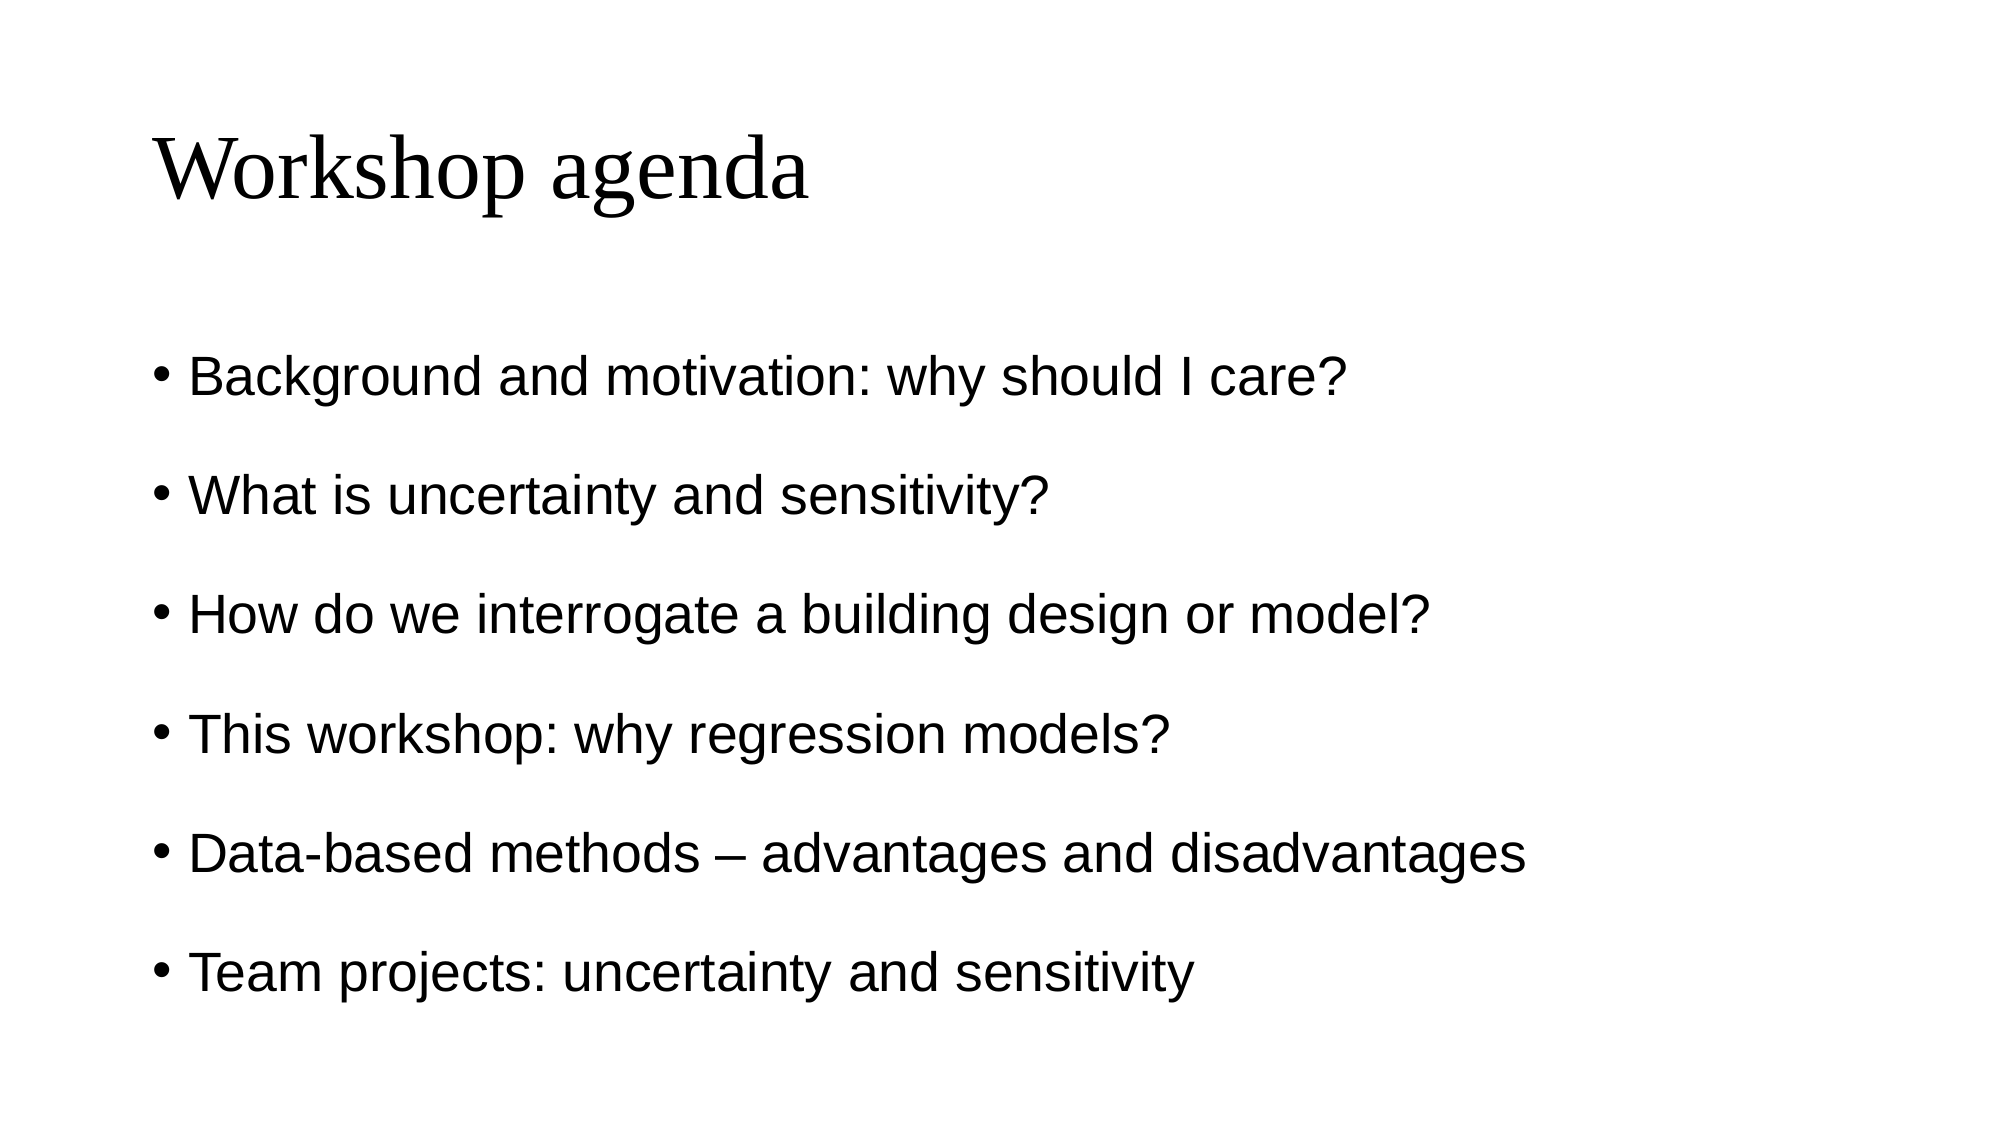

# Workshop agenda
Background and motivation: why should I care?
What is uncertainty and sensitivity?
How do we interrogate a building design or model?
This workshop: why regression models?
Data-based methods – advantages and disadvantages
Team projects: uncertainty and sensitivity